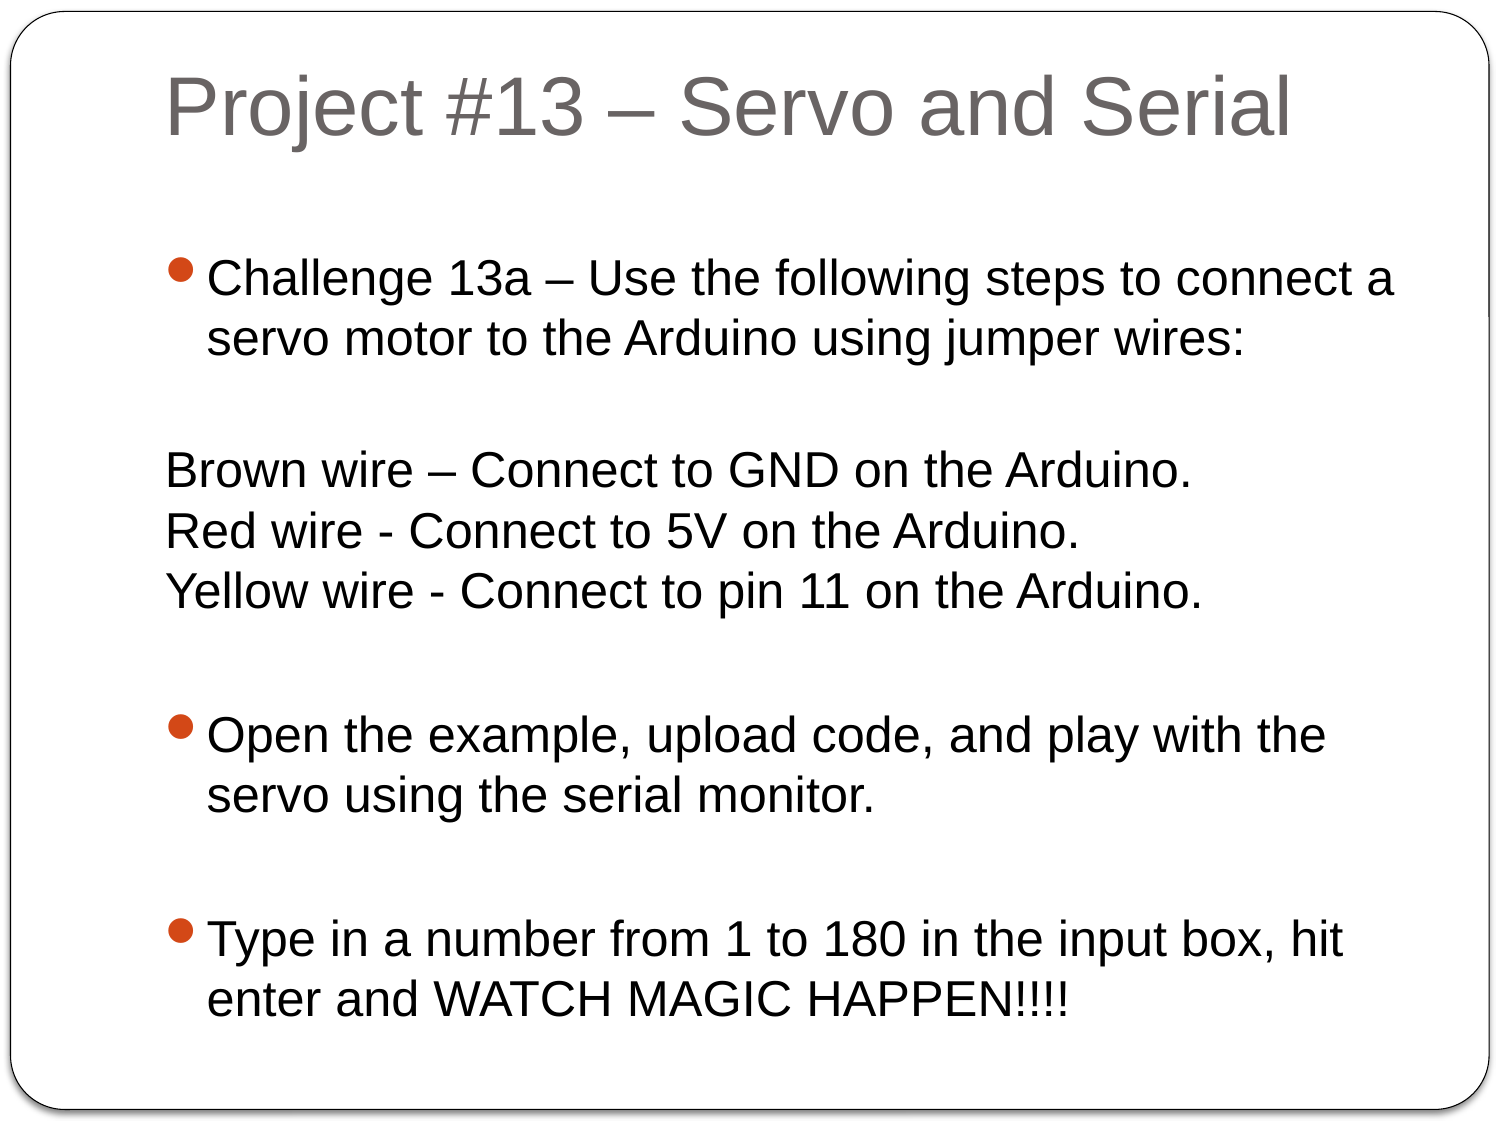

# Project #13 – Servo and Serial
Challenge 13a – Use the following steps to connect a servo motor to the Arduino using jumper wires:
Brown wire – Connect to GND on the Arduino.
Red wire - Connect to 5V on the Arduino.
Yellow wire - Connect to pin 11 on the Arduino.

Open the example, upload code, and play with the servo using the serial monitor.

Type in a number from 1 to 180 in the input box, hit enter and WATCH MAGIC HAPPEN!!!!